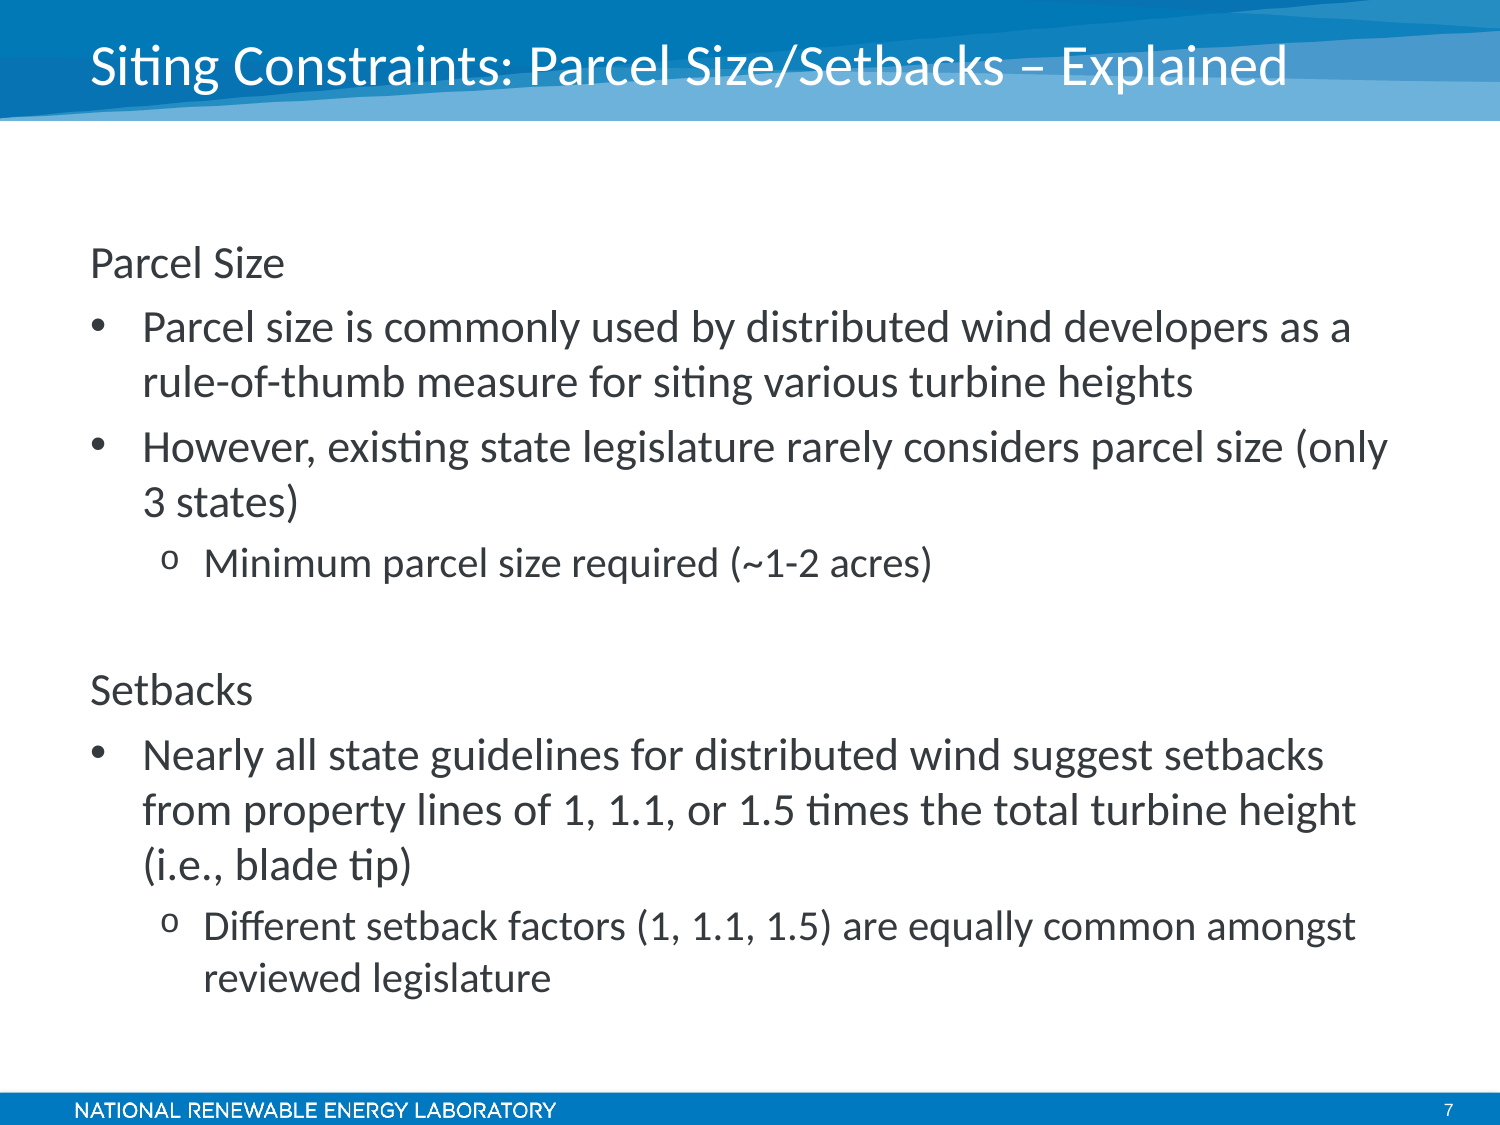

# Siting Constraints: Parcel Size/Setbacks – Explained
Parcel Size
Parcel size is commonly used by distributed wind developers as a rule-of-thumb measure for siting various turbine heights
However, existing state legislature rarely considers parcel size (only 3 states)
Minimum parcel size required (~1-2 acres)

Setbacks
Nearly all state guidelines for distributed wind suggest setbacks from property lines of 1, 1.1, or 1.5 times the total turbine height (i.e., blade tip)
Different setback factors (1, 1.1, 1.5) are equally common amongst reviewed legislature